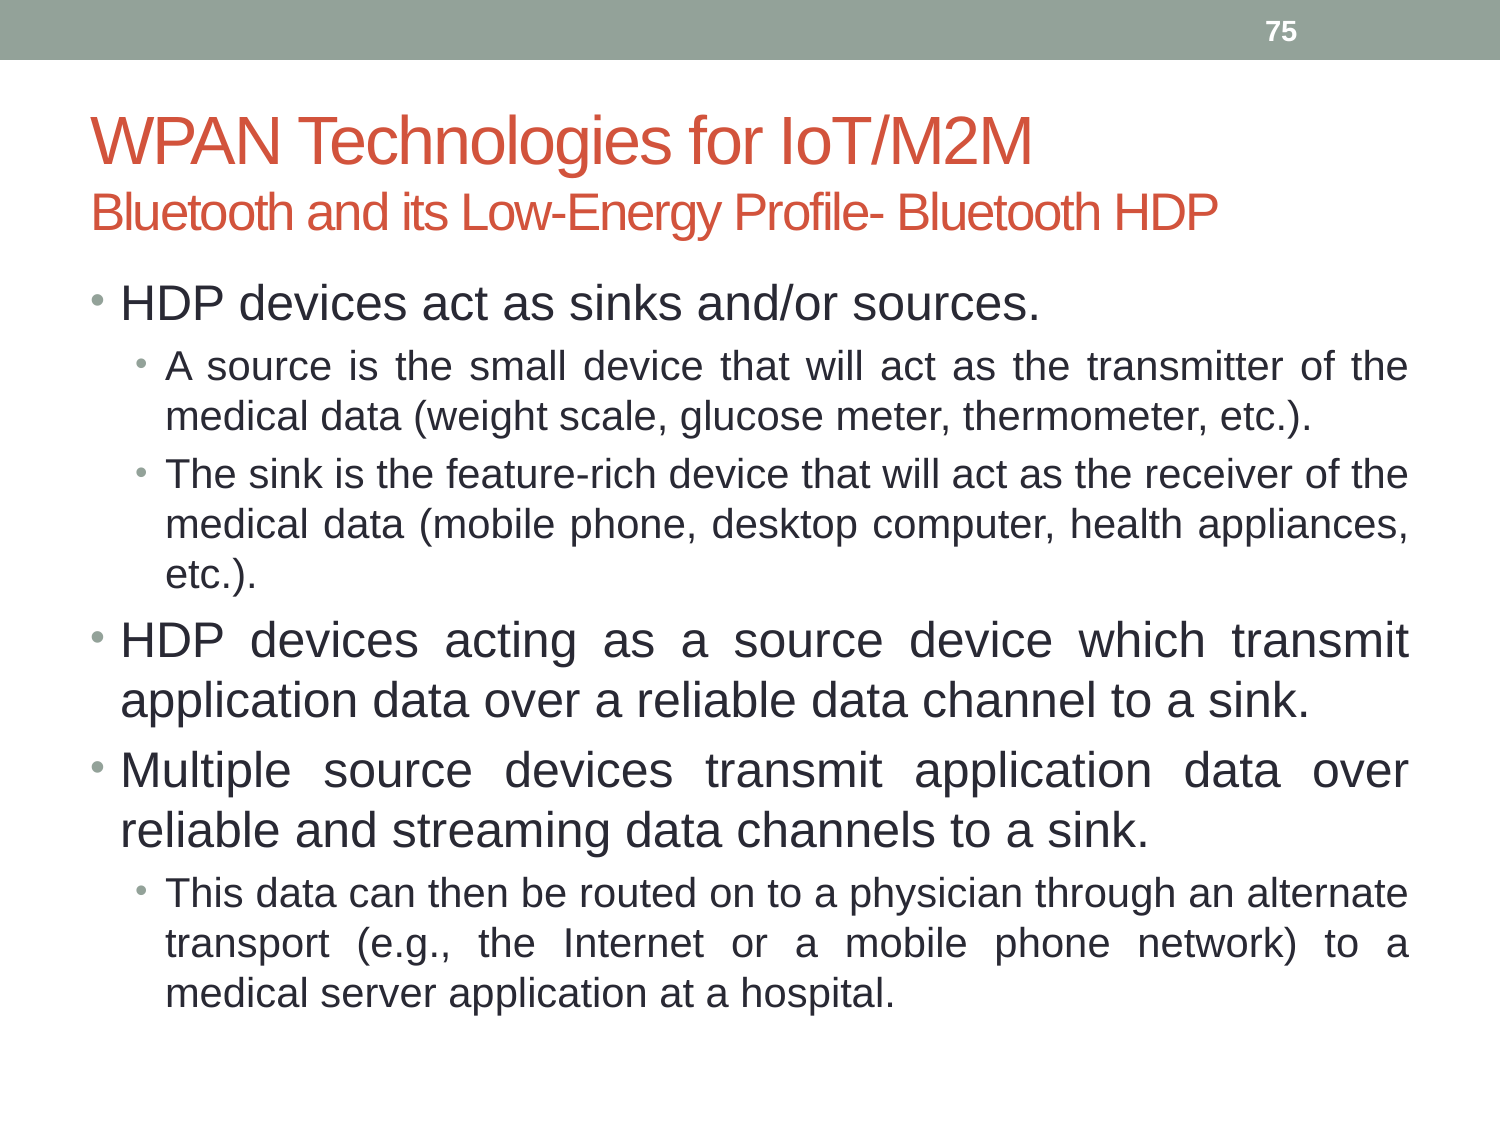

75
# WPAN Technologies for IoT/M2M Bluetooth and its Low-Energy Profile- Bluetooth HDP
HDP devices act as sinks and/or sources.
A source is the small device that will act as the transmitter of the medical data (weight scale, glucose meter, thermometer, etc.).
The sink is the feature-rich device that will act as the receiver of the medical data (mobile phone, desktop computer, health appliances, etc.).
HDP devices acting as a source device which transmit application data over a reliable data channel to a sink.
Multiple source devices transmit application data over reliable and streaming data channels to a sink.
This data can then be routed on to a physician through an alternate transport (e.g., the Internet or a mobile phone network) to a medical server application at a hospital.